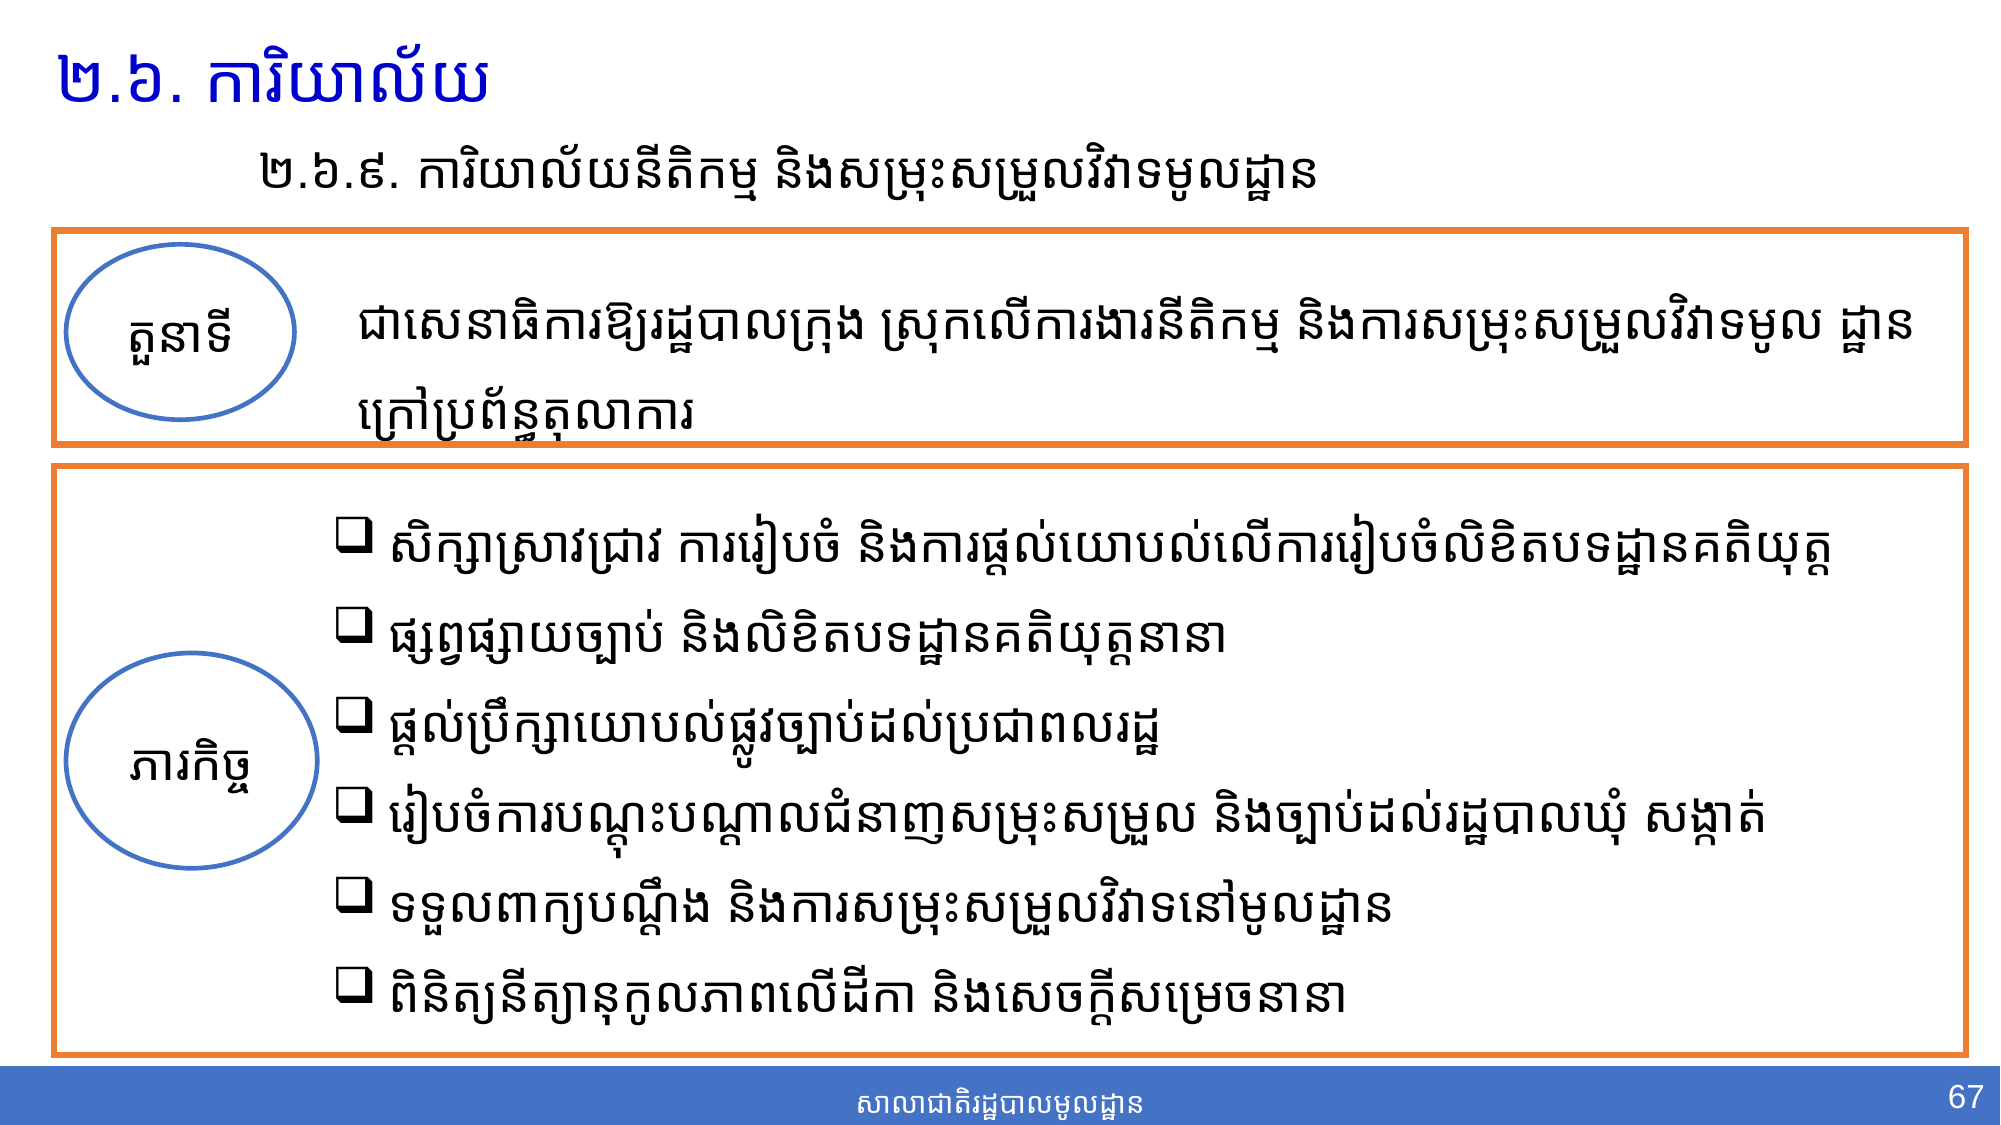

២.៦. ការិយាល័យ
២.៦.៩. ការិយាល័យនីតិកម្ម និងសម្រុះសម្រួលវិវាទមូលដ្ឋាន

តួនាទី
ជាសេនាធិការឱ្យរដ្ឋបាលក្រុង ស្រុកលើការងារនីតិកម្ម និងការសម្រុះសម្រួលវិវាទមូល ដ្ឋានក្រៅប្រព័ន្ធតុលាការ

សិក្សាស្រាវជ្រាវ ការរៀបចំ និងការផ្តល់យោបល់លើការរៀបចំលិខិតបទដ្ឋានគតិយុត្ត
ផ្សព្វផ្សាយច្បាប់ និងលិខិតបទដ្ឋានគតិយុត្តនានា
ផ្តល់ប្រឹក្សាយោបល់ផ្លូវច្បាប់ដល់ប្រជាពលរដ្ឋ
រៀបចំការបណ្តុះបណ្តាលជំនាញសម្រុះសម្រួល និងច្បាប់ដល់រដ្ឋបាលឃុំ សង្កាត់
ទទួលពាក្យបណ្តឹង និងការសម្រុះសម្រួលវិវាទនៅមូលដ្ឋាន
ពិនិត្យនីត្យានុកូលភាពលើដីកា និងសេចក្ដីសម្រេចនានា
ភារកិច្ច
67